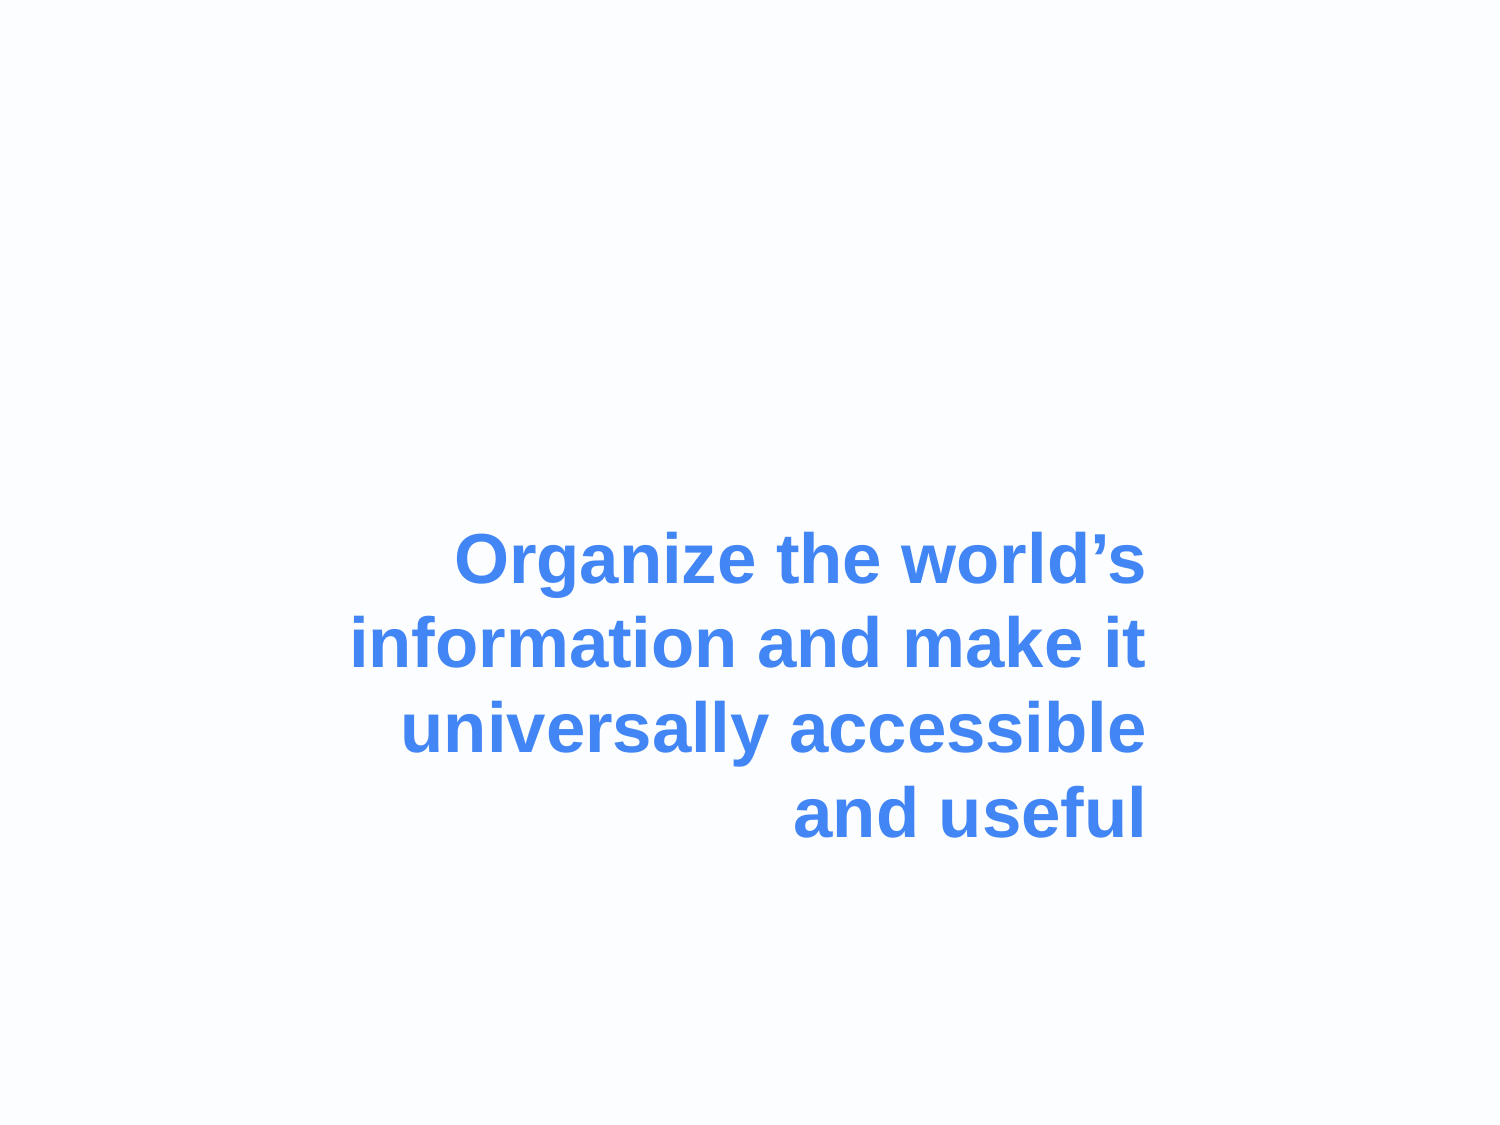

#

Organize the world’s information and make it universally accessible and useful